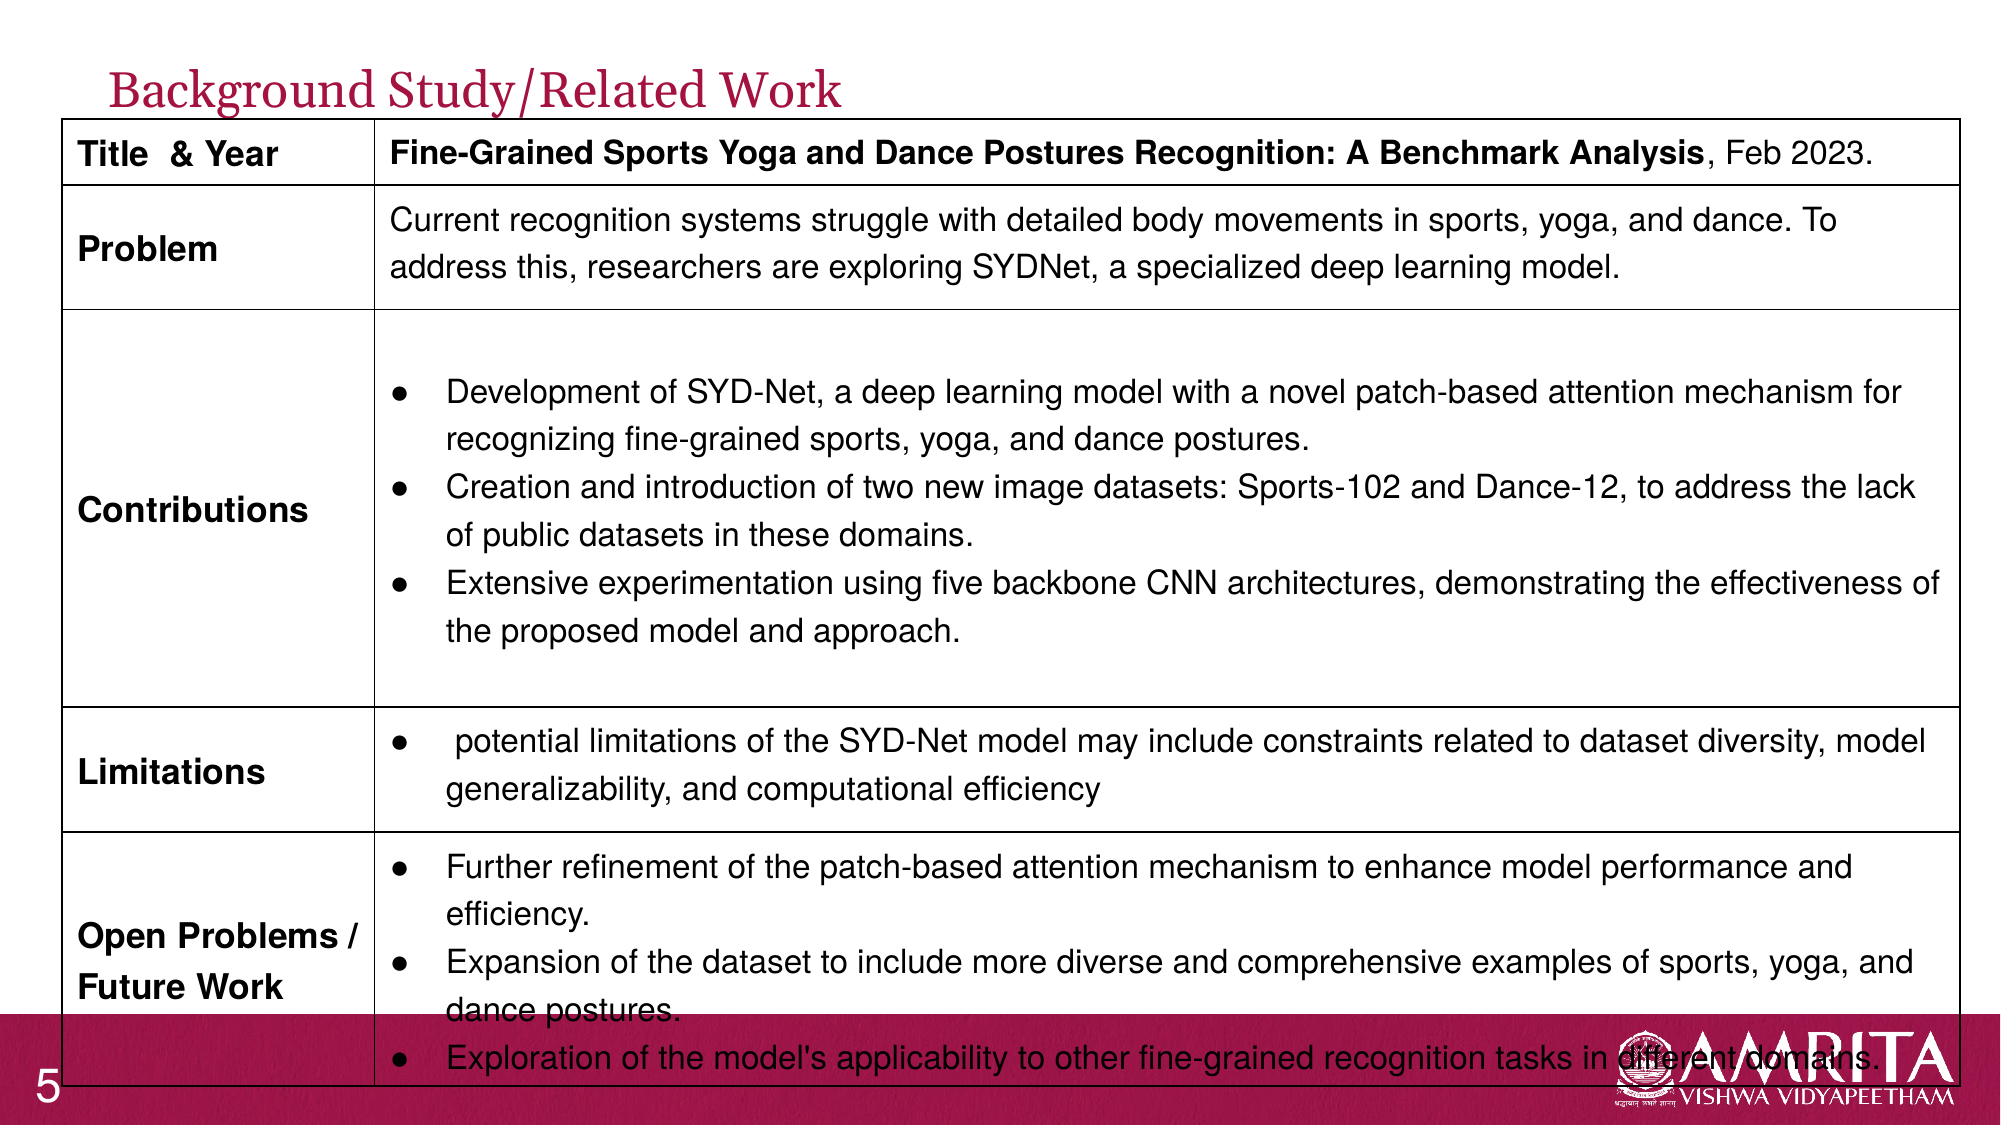

# Background Study/Related Work

| Title & Year | Fine-Grained Sports Yoga and Dance Postures Recognition: A Benchmark Analysis, Feb 2023. |
| --- | --- |
| Problem | Current recognition systems struggle with detailed body movements in sports, yoga, and dance. To address this, researchers are exploring SYDNet, a specialized deep learning model. |
| Contributions | Development of SYD-Net, a deep learning model with a novel patch-based attention mechanism for recognizing fine-grained sports, yoga, and dance postures. Creation and introduction of two new image datasets: Sports-102 and Dance-12, to address the lack of public datasets in these domains. Extensive experimentation using five backbone CNN architectures, demonstrating the effectiveness of the proposed model and approach. |
| Limitations | potential limitations of the SYD-Net model may include constraints related to dataset diversity, model generalizability, and computational efficiency |
| Open Problems / Future Work | Further refinement of the patch-based attention mechanism to enhance model performance and efficiency. Expansion of the dataset to include more diverse and comprehensive examples of sports, yoga, and dance postures. Exploration of the model's applicability to other fine-grained recognition tasks in different domains. |
5